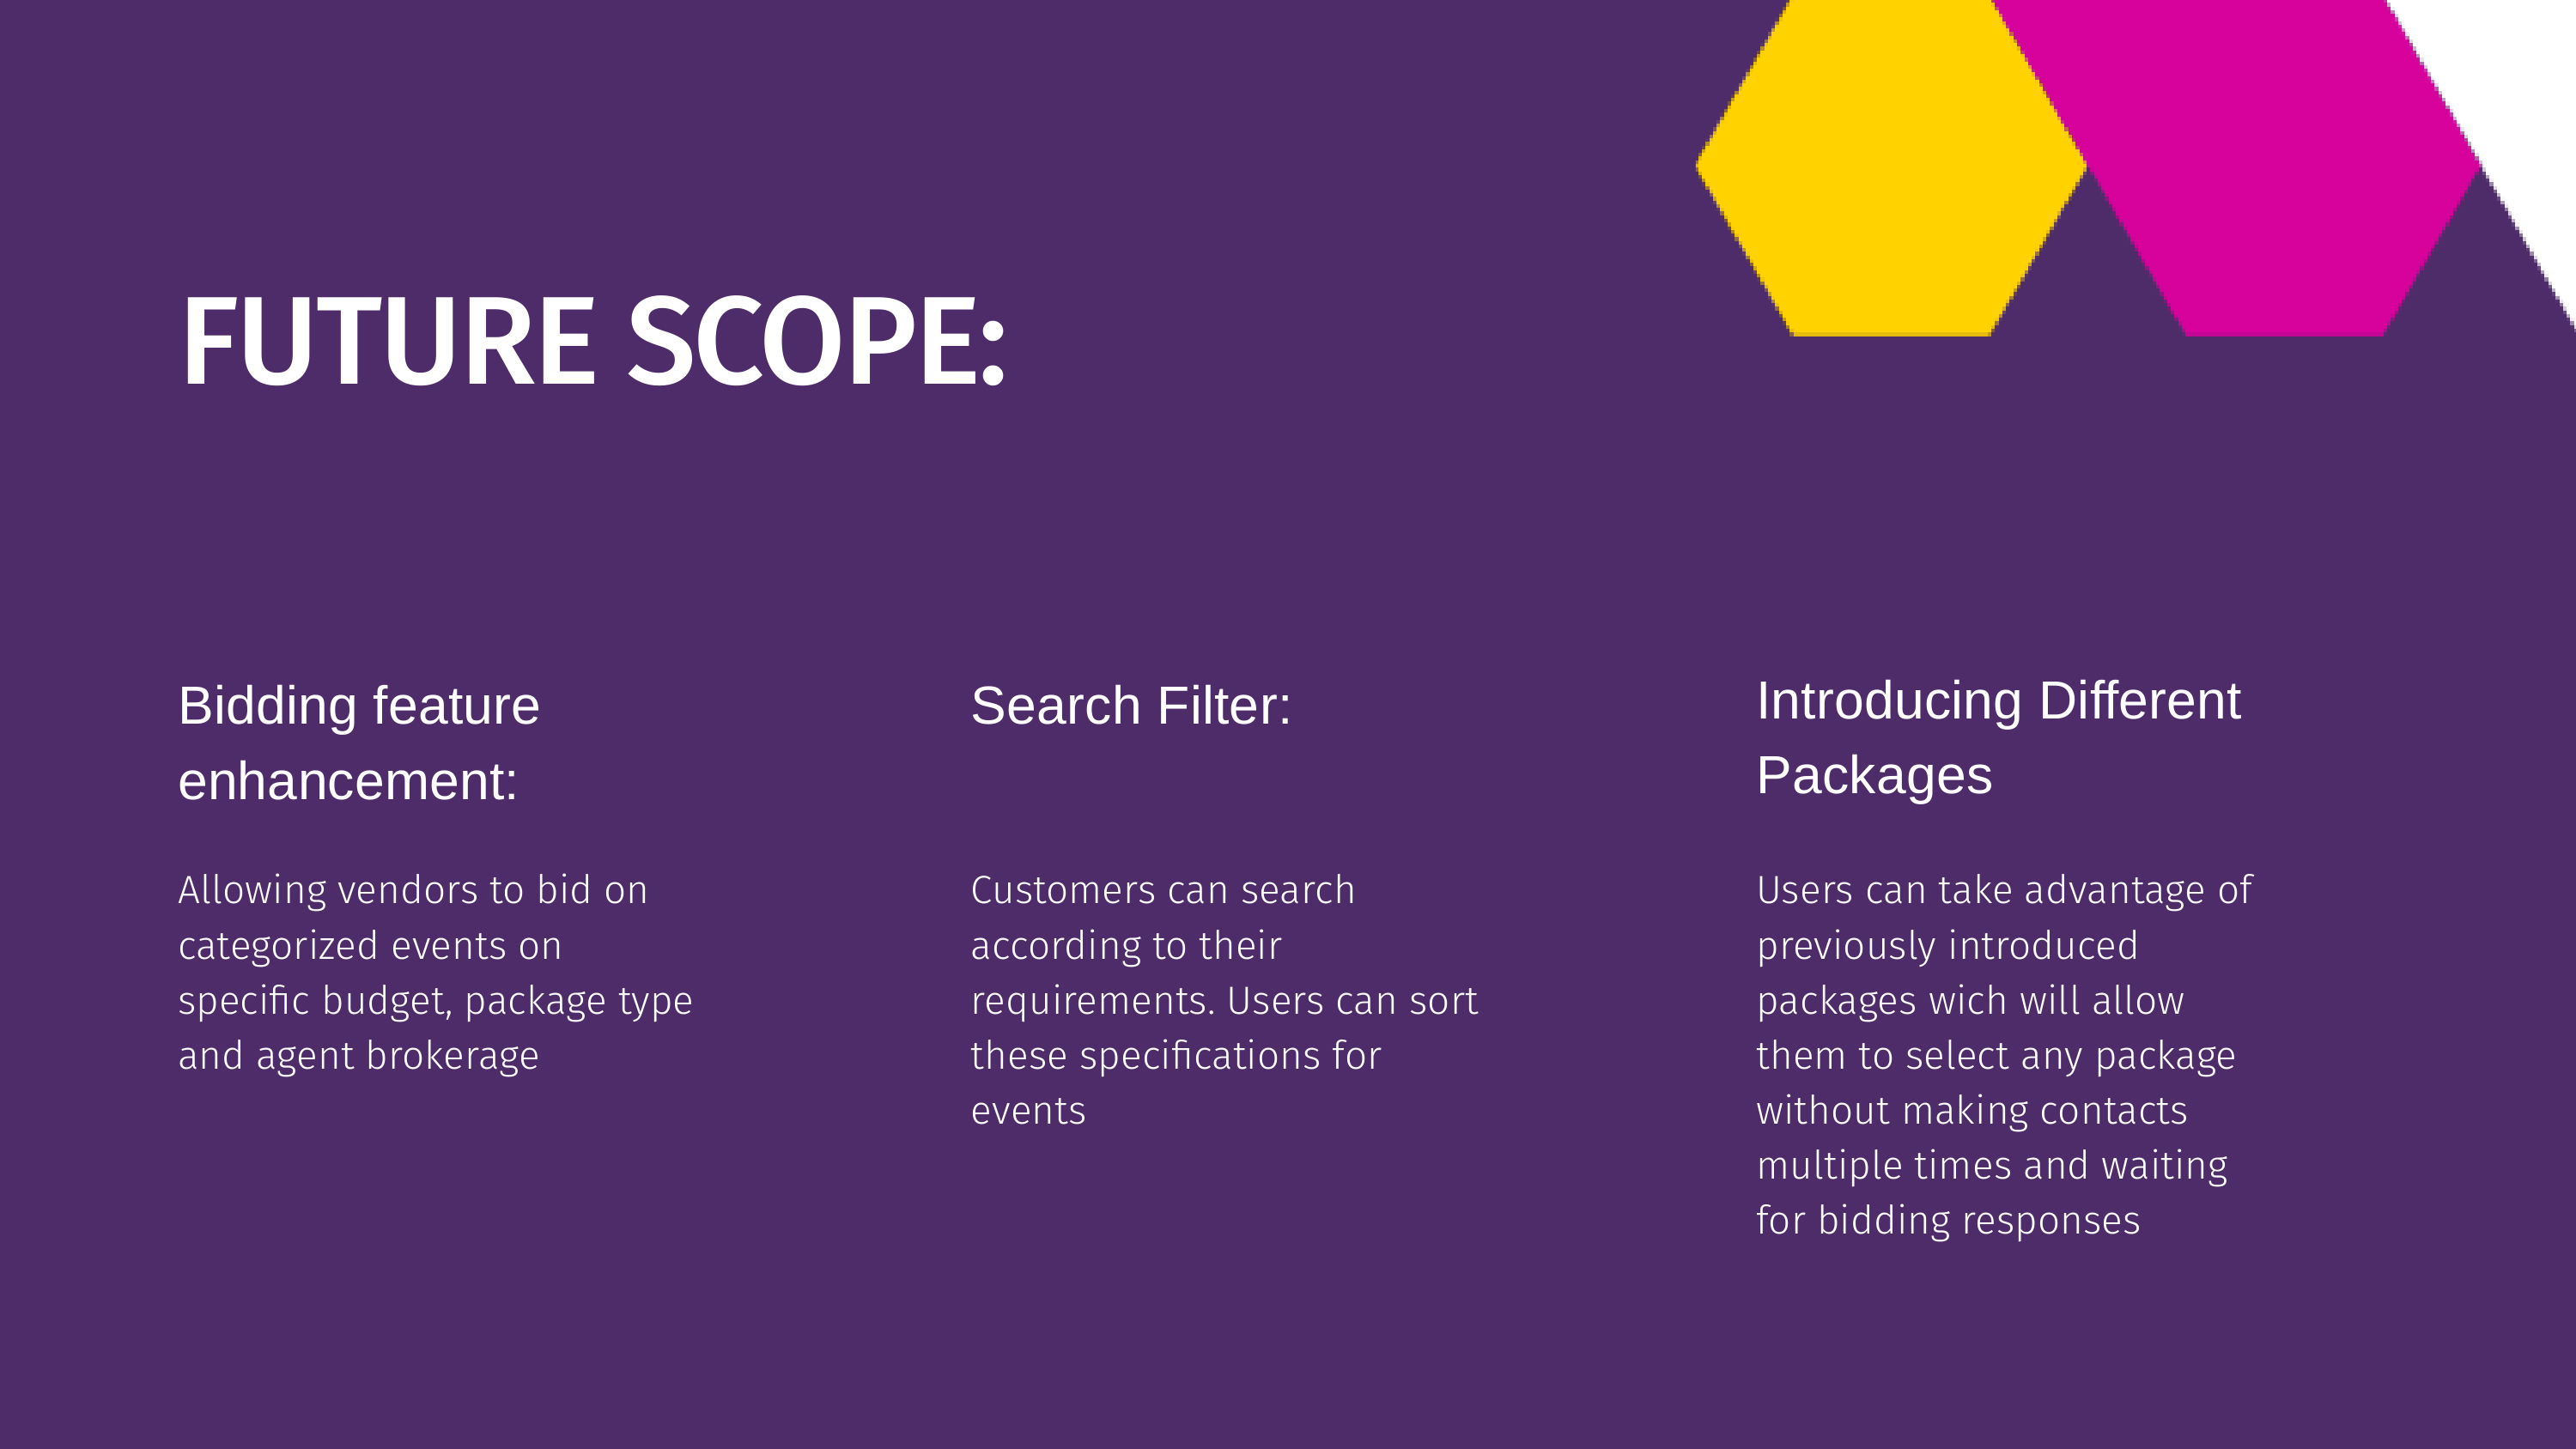

FUTURE SCOPE:
Introducing Different Packages
Bidding feature enhancement:
Search Filter:
Allowing vendors to bid on categorized events on specific budget, package type and agent brokerage
Customers can search according to their requirements. Users can sort
these specifications for events
Users can take advantage of previously introduced packages wich will allow them to select any package without making contacts multiple times and waiting for bidding responses